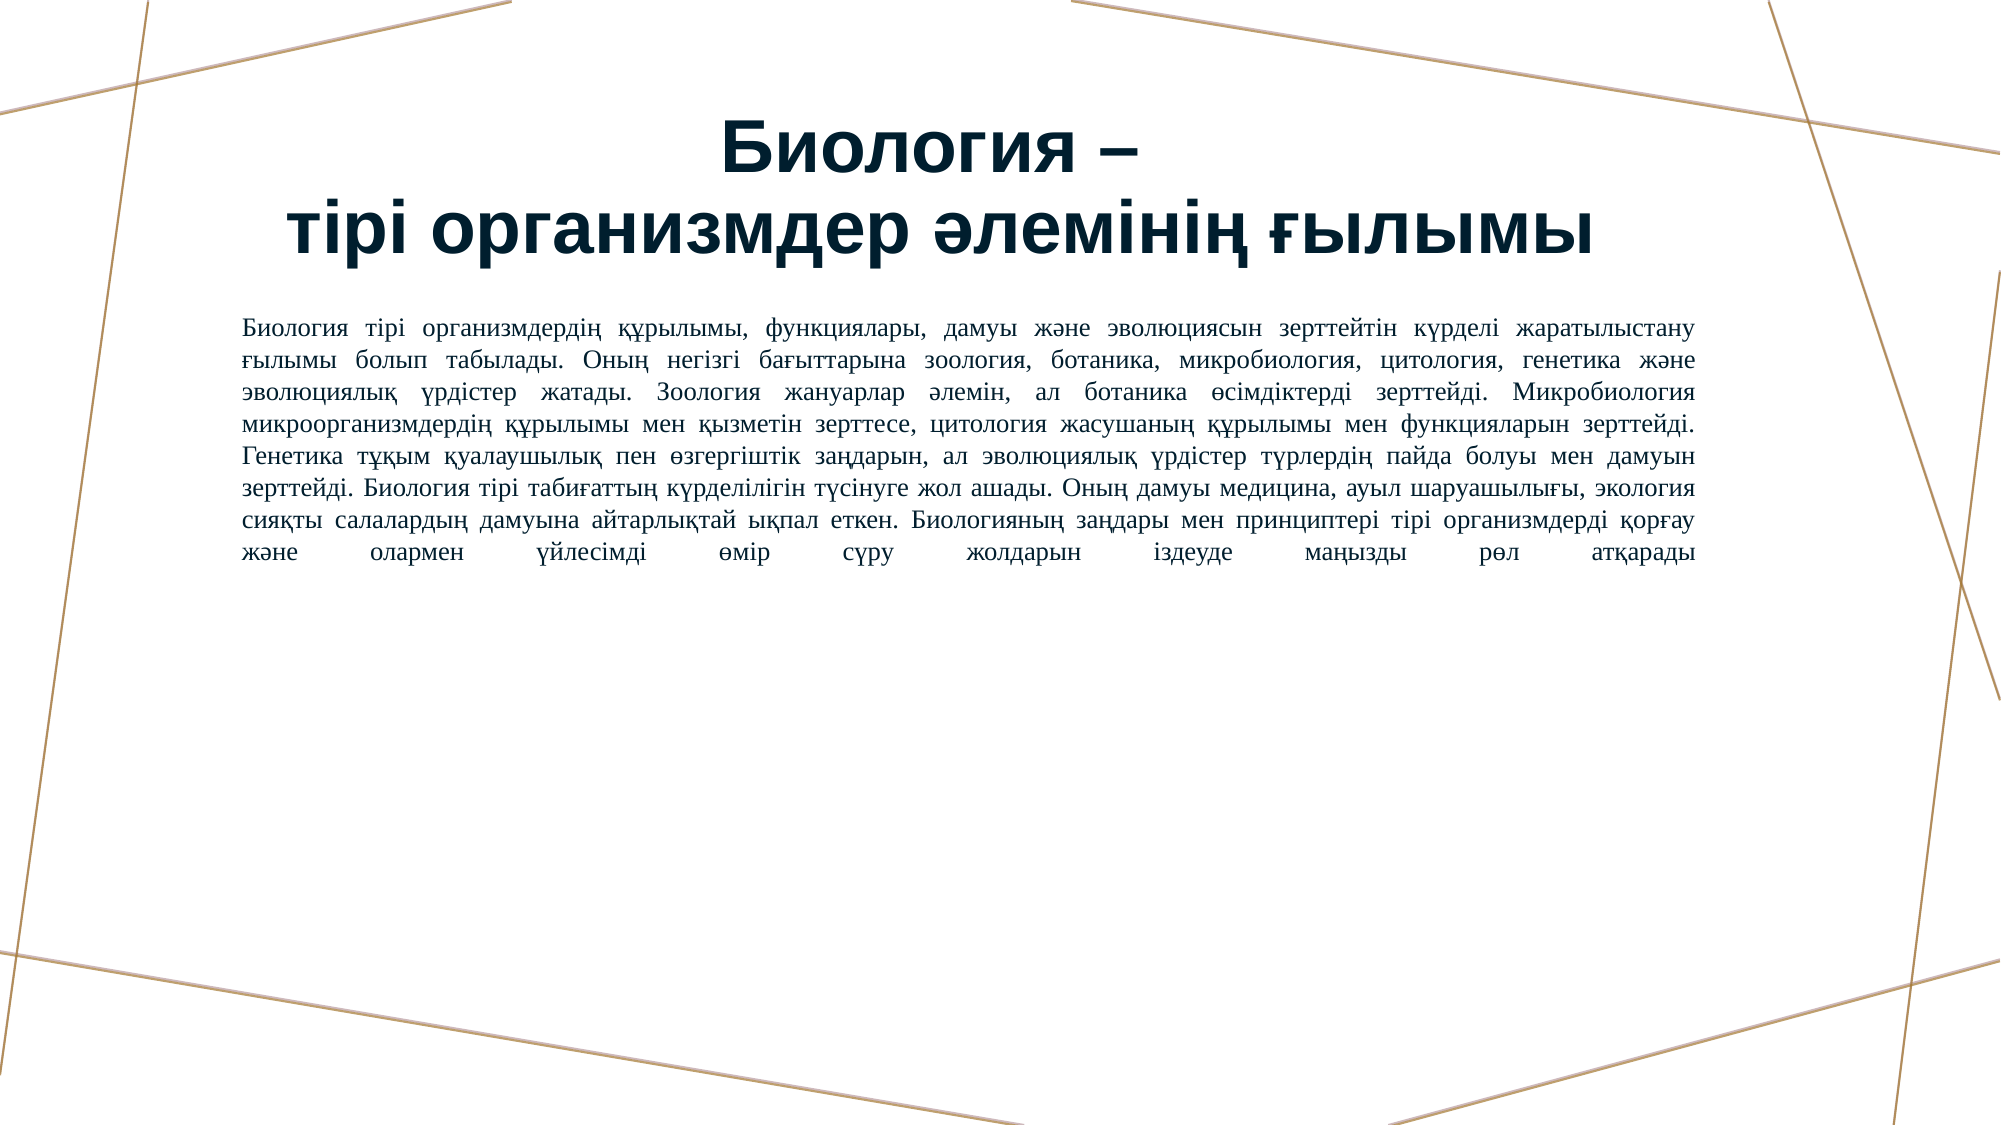

# Биология – тірі организмдер әлемінің ғылымы
Биология тірі организмдердің құрылымы, функциялары, дамуы және эволюциясын зерттейтін күрделі жаратылыстану ғылымы болып табылады. Оның негізгі бағыттарына зоология, ботаника, микробиология, цитология, генетика және эволюциялық үрдістер жатады. Зоология жануарлар әлемін, ал ботаника өсімдіктерді зерттейді. Микробиология микроорганизмдердің құрылымы мен қызметін зерттесе, цитология жасушаның құрылымы мен функцияларын зерттейді. Генетика тұқым қуалаушылық пен өзгергіштік заңдарын, ал эволюциялық үрдістер түрлердің пайда болуы мен дамуын зерттейді. Биология тірі табиғаттың күрделілігін түсінуге жол ашады. Оның дамуы медицина, ауыл шаруашылығы, экология сияқты салалардың дамуына айтарлықтай ықпал еткен. Биологияның заңдары мен принциптері тірі организмдерді қорғау және олармен үйлесімді өмір сүру жолдарын іздеуде маңызды рөл атқарады